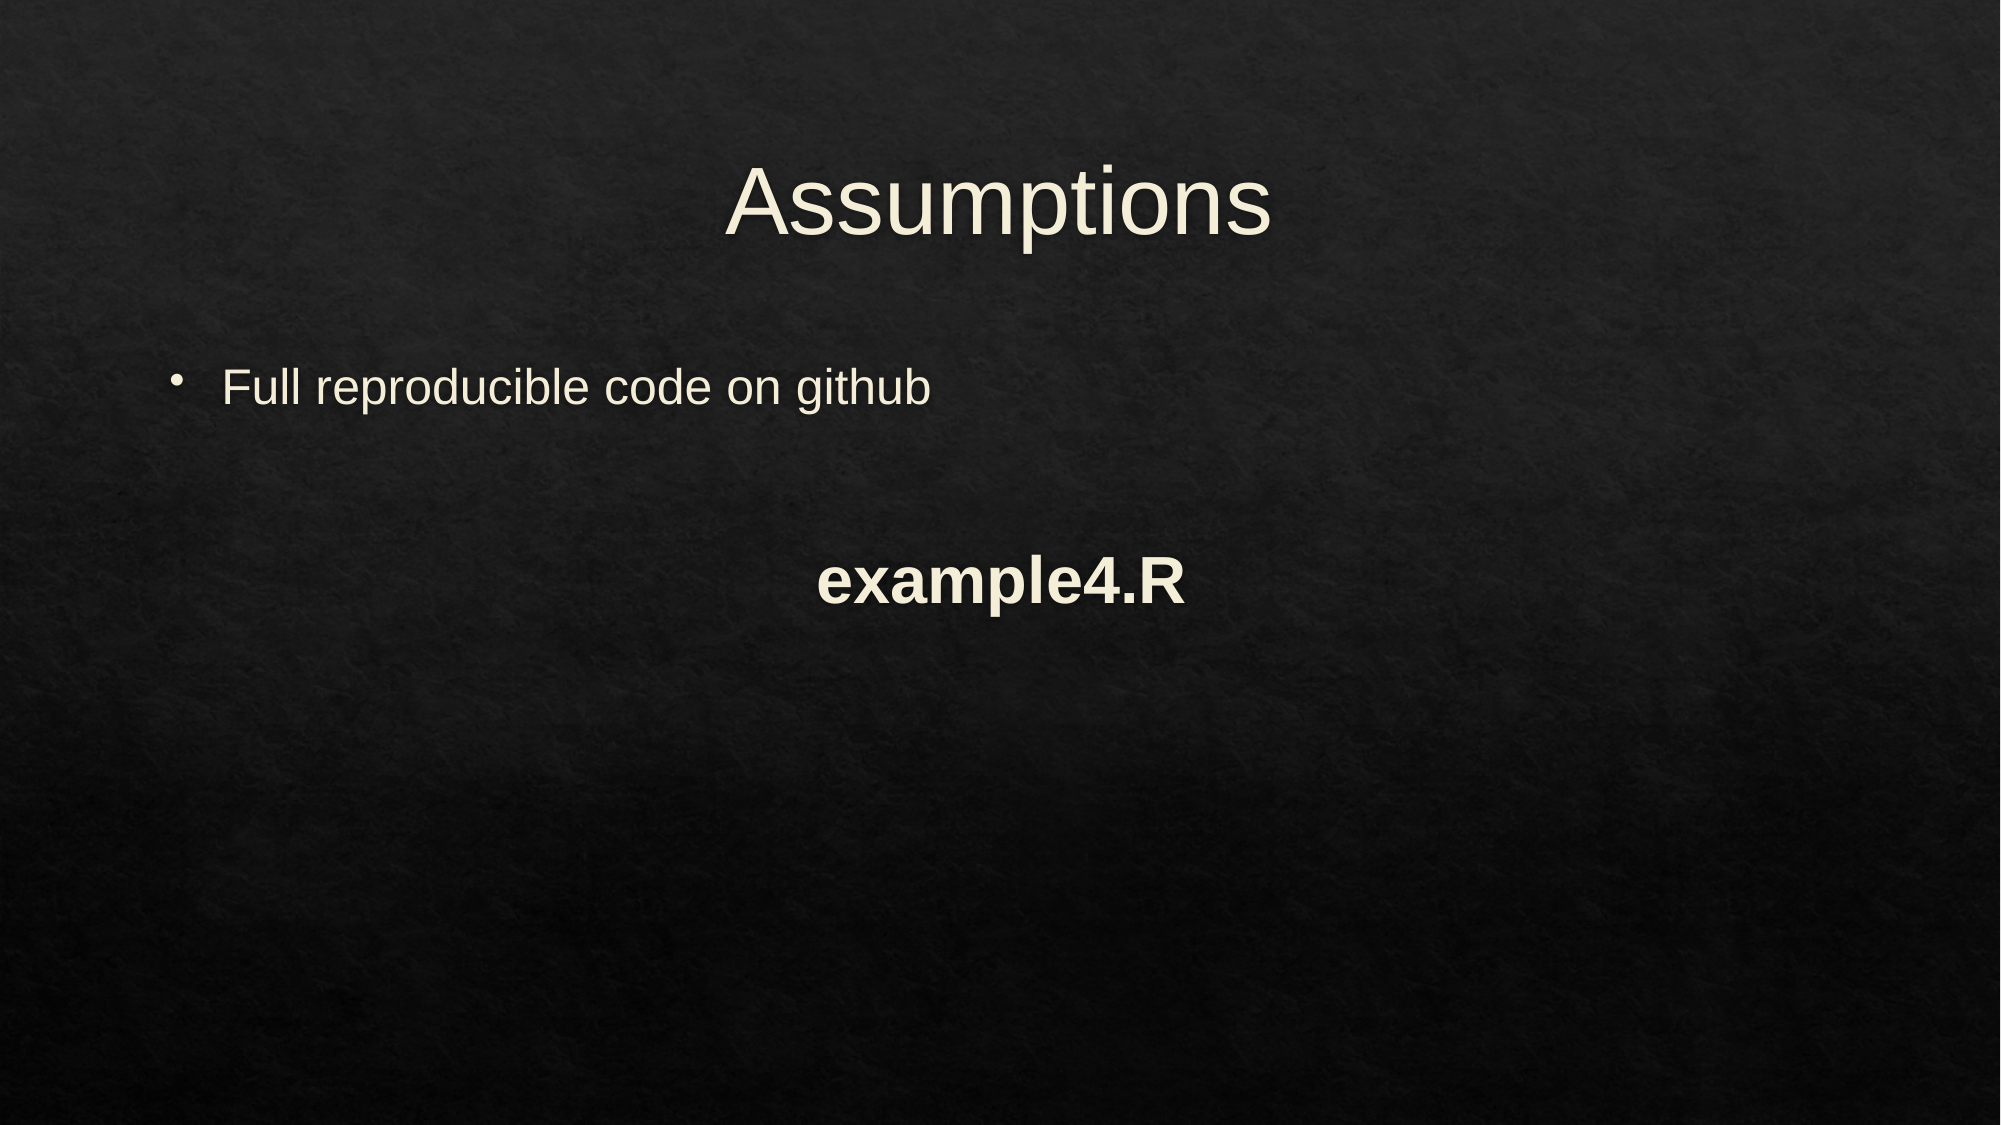

# Assumptions
Full reproducible code on github

example4.R